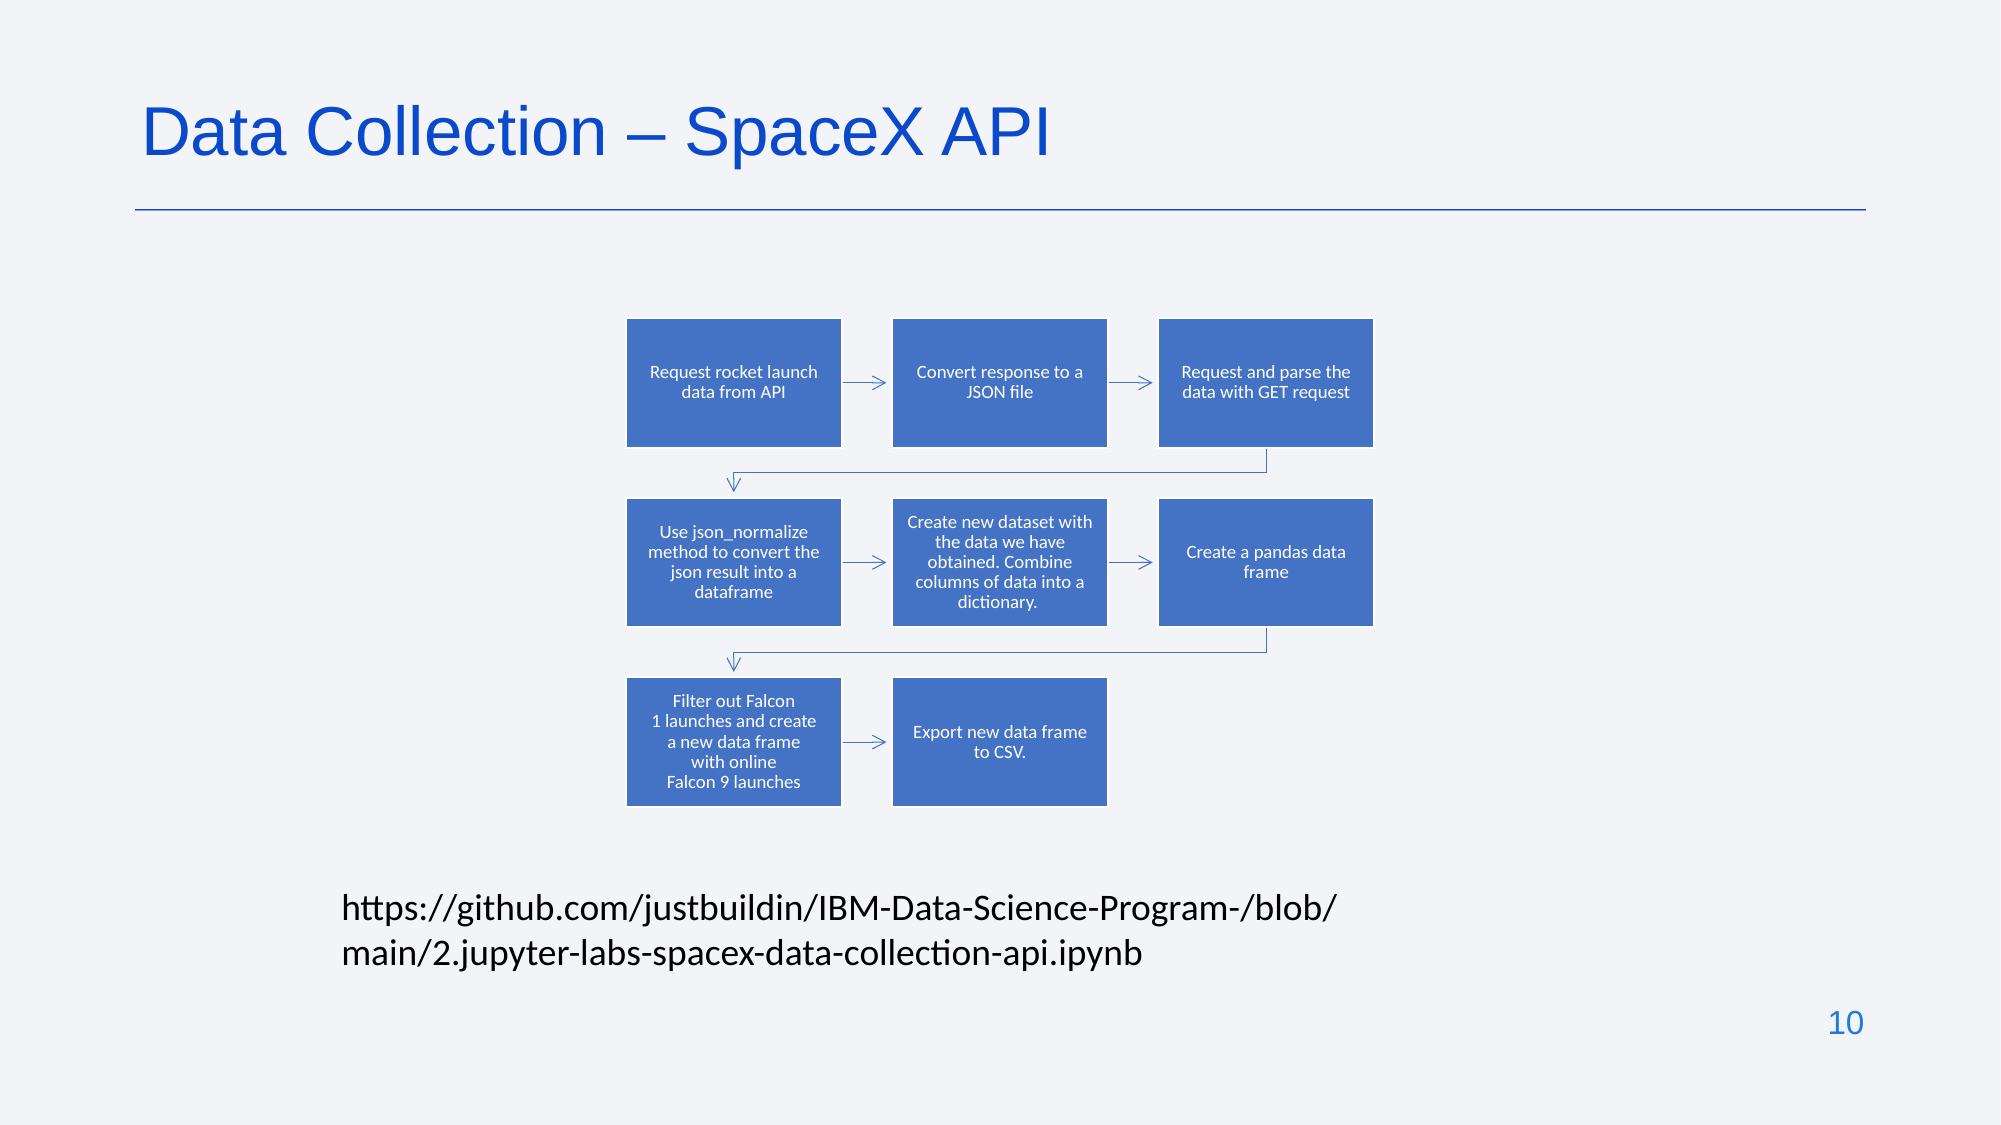

Data Collection – SpaceX API

Request rocket launch data from API

Convert response to a JSON file

Request and parse the data with GET request

Use json_normalize method to convert the json result into a dataframe

Create new dataset with the data we have obtained. Combine columns of data into a dictionary.

Create a pandas data frame

Filter out Falcon 1 launches and create a new data frame with online Falcon 9 launches
Export new data frame to CSV.
https://github.com/justbuildin/IBM-Data-Science-Program-/blob/main/2.jupyter-labs-spacex-data-collection-api.ipynb
10